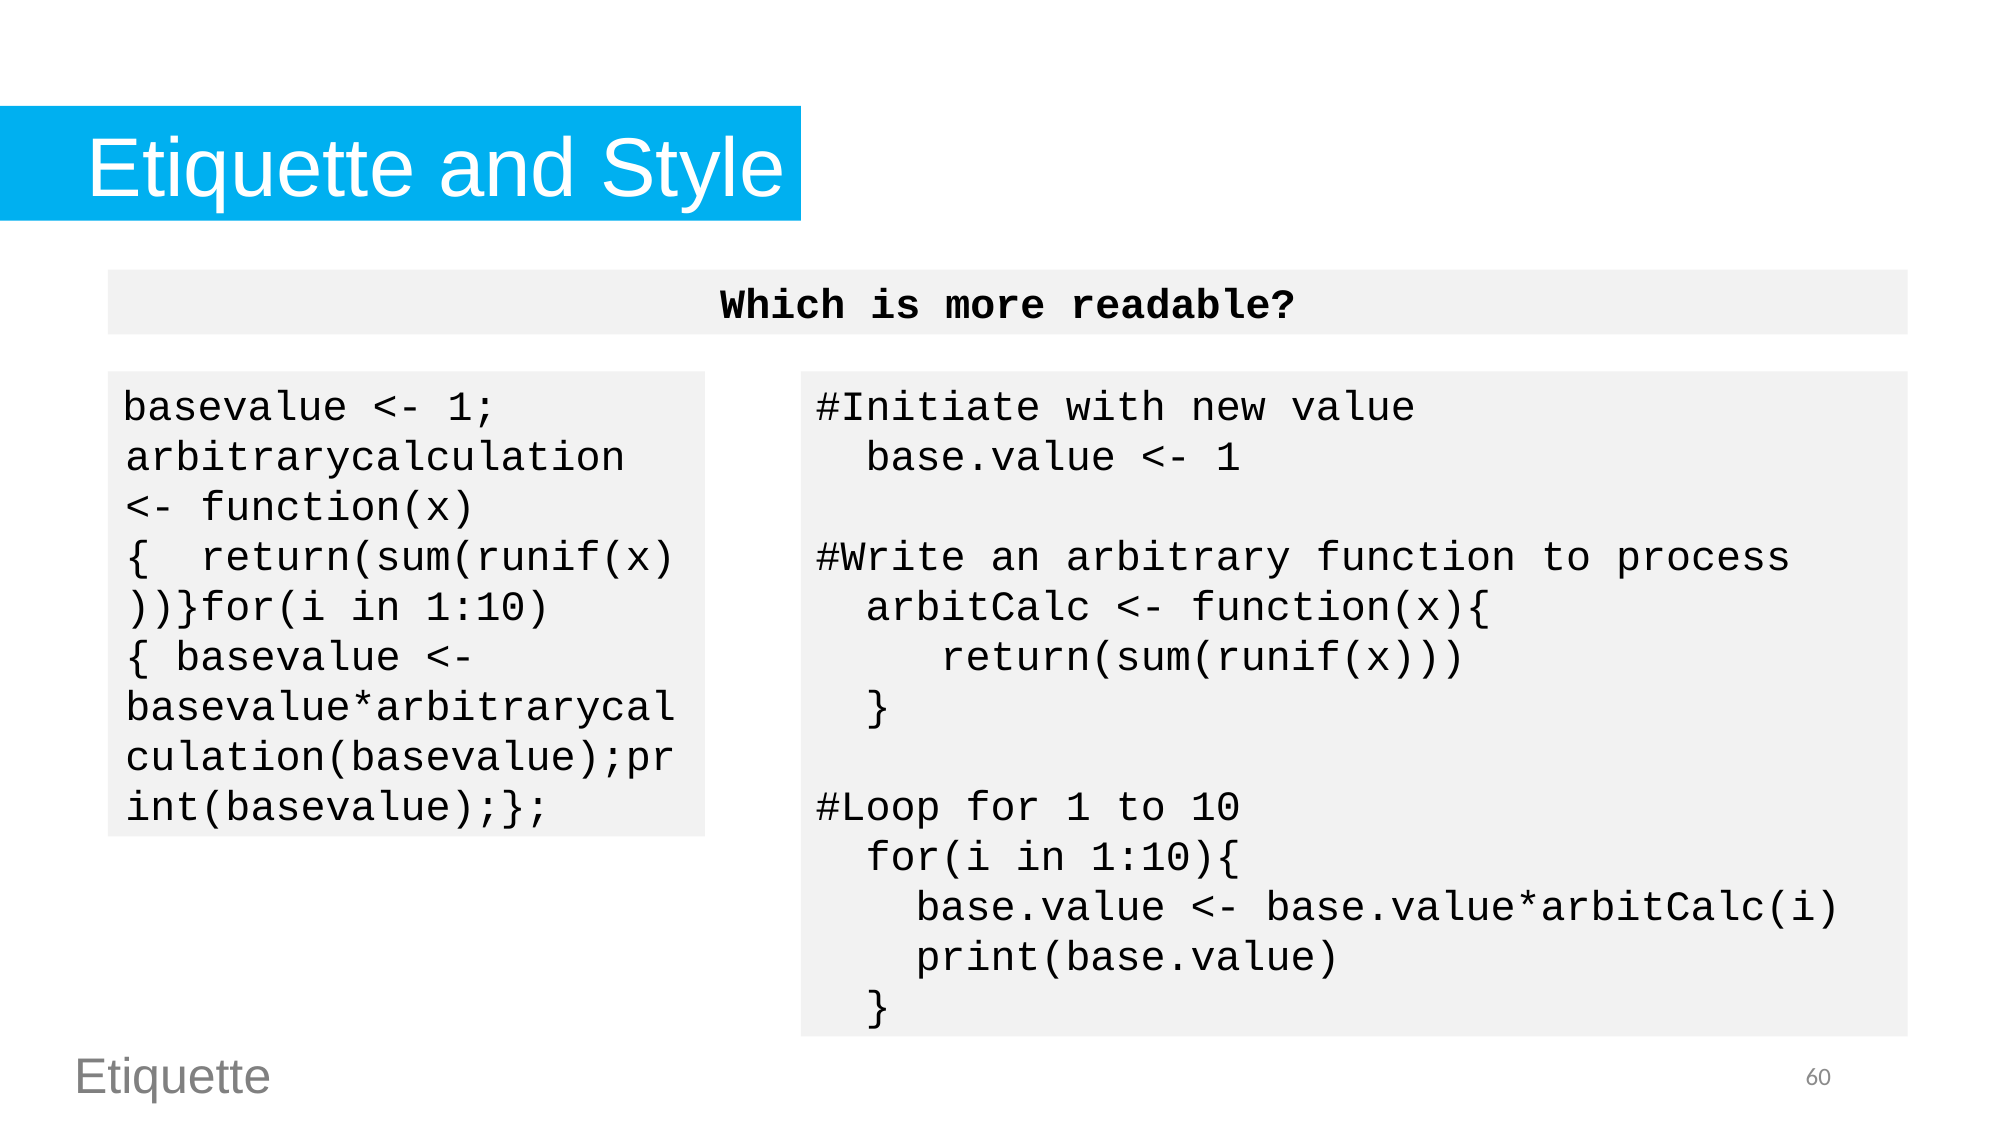

Etiquette and Style
Which is more readable?
#Initiate with new value
  base.value <- 1

#Write an arbitrary function to process
  arbitCalc <- function(x){
     return(sum(runif(x)))
  }

#Loop for 1 to 10
  for(i in 1:10){
    base.value <- base.value*arbitCalc(i)
    print(base.value)
  }
basevalue <- 1; arbitrarycalculation <- function(x){  return(sum(runif(x)))}for(i in 1:10){ basevalue <- basevalue*arbitrarycalculation(basevalue);print(basevalue);};
Etiquette
60